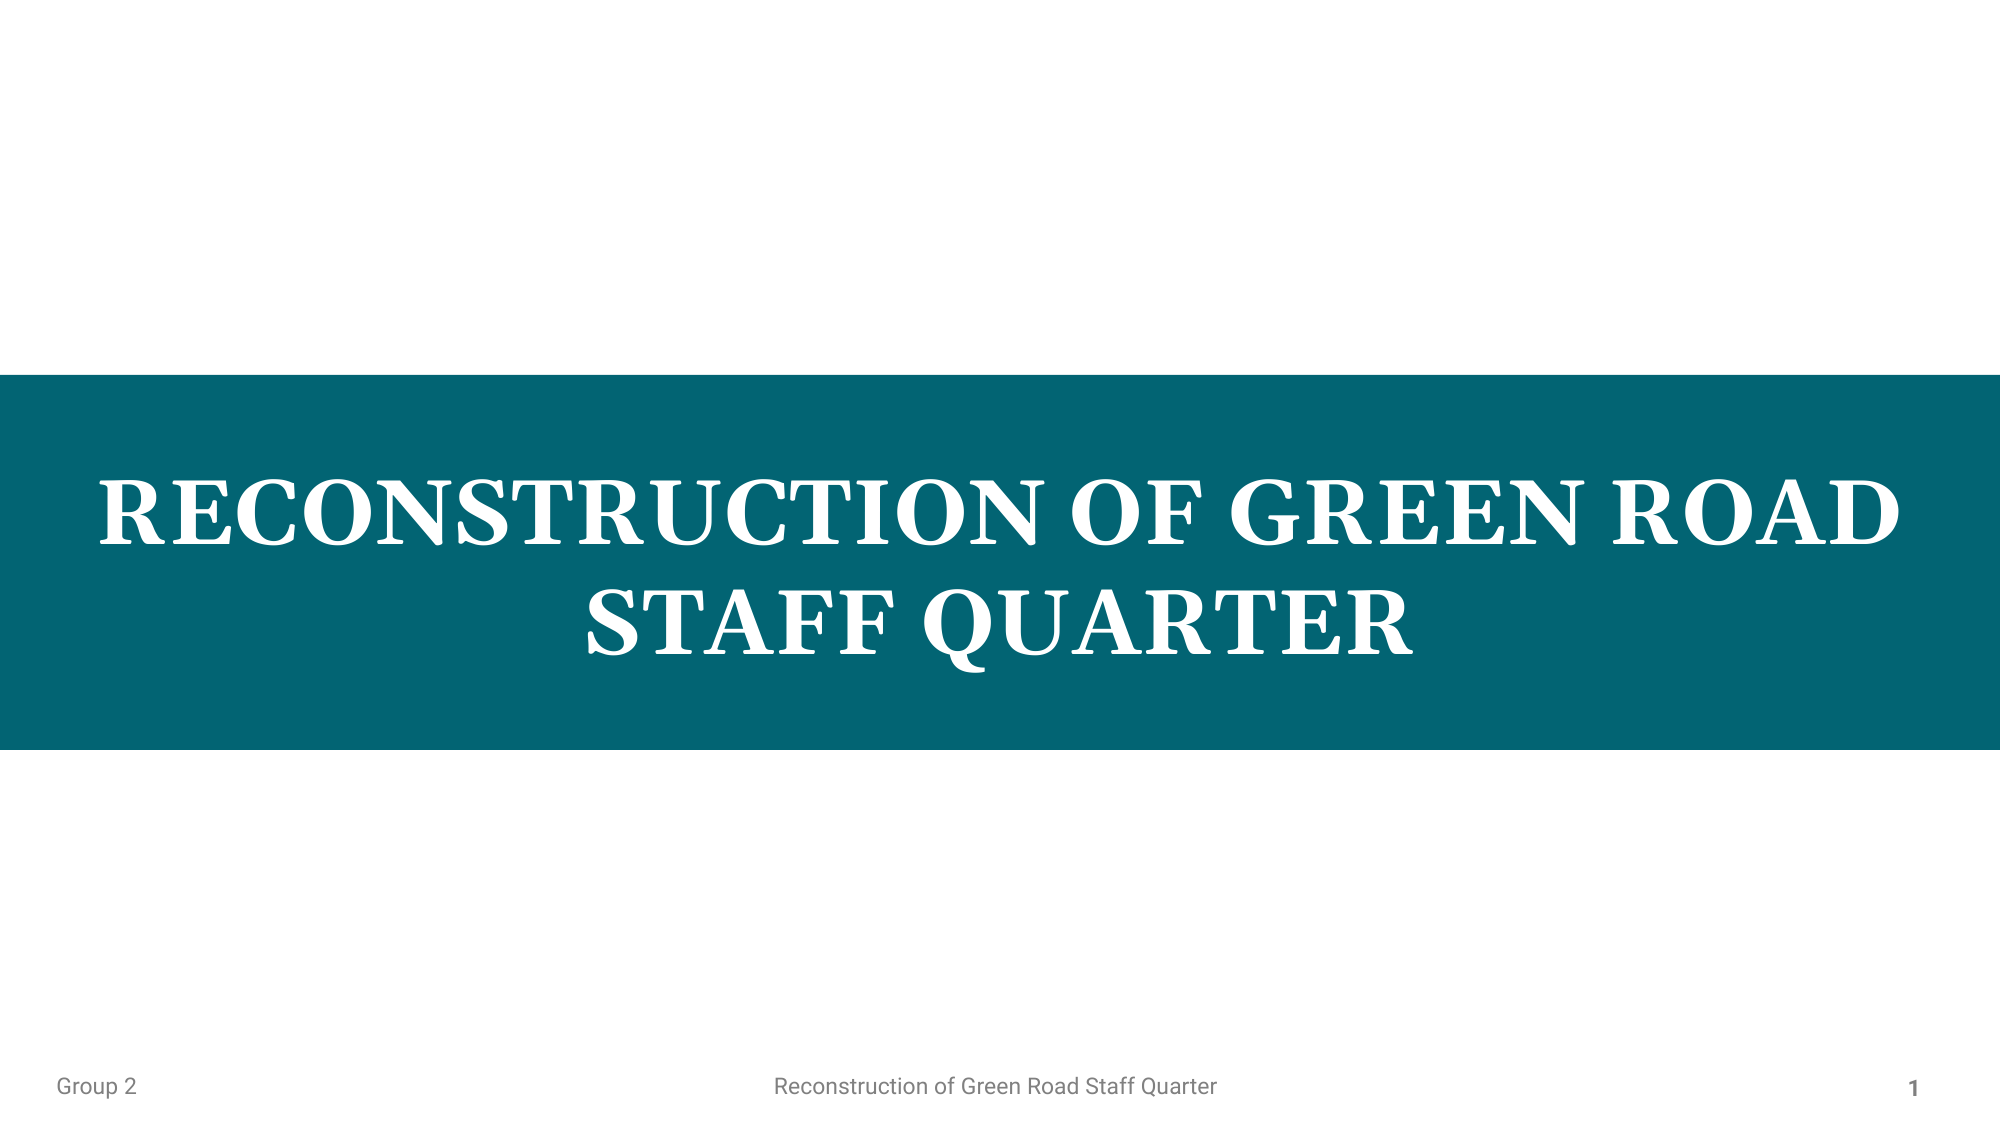

# LOCATION
RECONSTRUCTION OF GREEN ROAD STAFF QUARTER
Group 2
Reconstruction of Green Road Staff Quarter
1